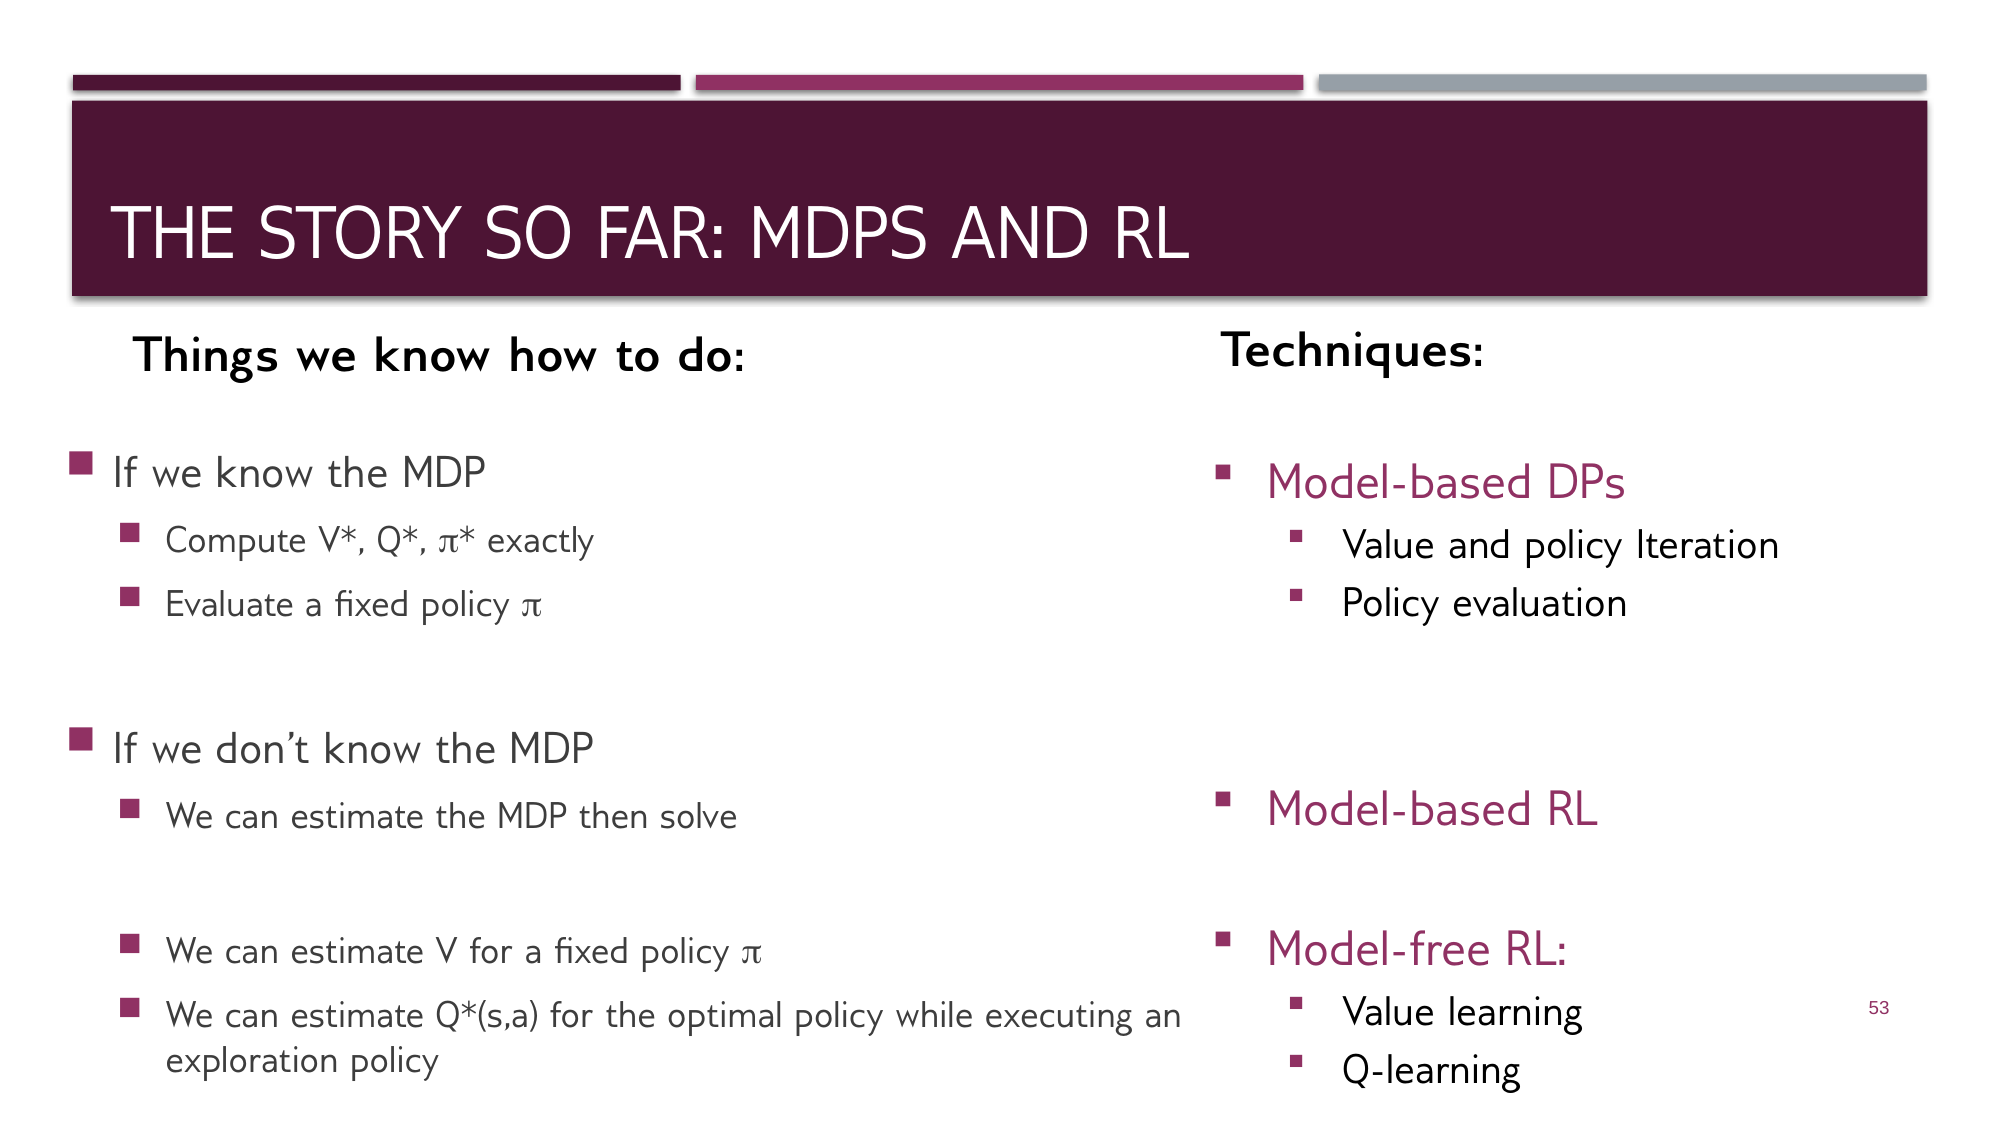

# The Story So Far: MDPs and RL
Techniques:
Things we know how to do:
If we know the MDP
Compute V*, Q*, π* exactly
Evaluate a fixed policy π

If we don’t know the MDP
We can estimate the MDP then solve

We can estimate V for a fixed policy π
We can estimate Q*(s,a) for the optimal policy while executing an exploration policy
Model-based DPs
Value and policy Iteration
Policy evaluation

Model-based RL

Model-free RL:
Value learning
Q-learning
53